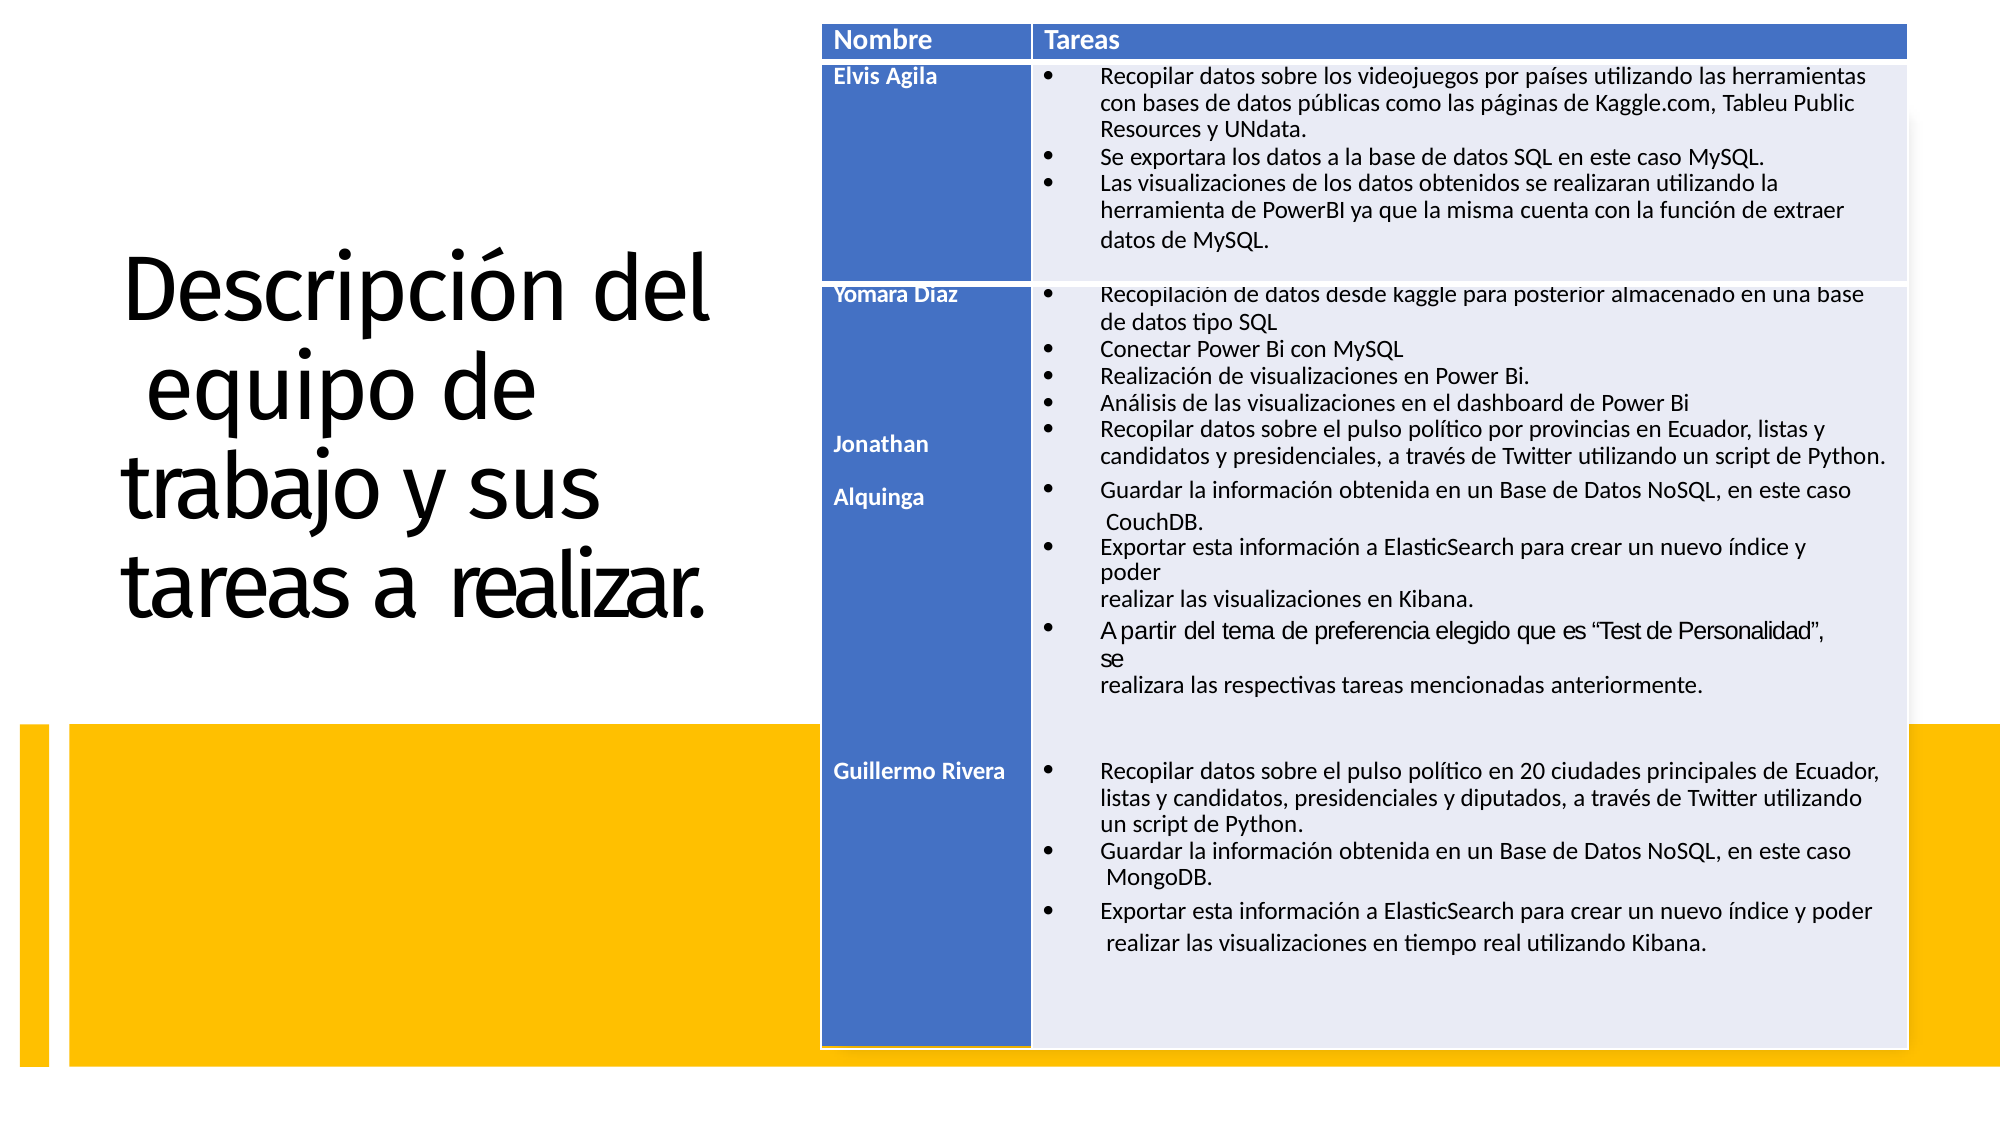

| Nombre | Tareas |
| --- | --- |
| Elvis Agila | Recopilar datos sobre los videojuegos por países utilizando las herramientas con bases de datos públicas como las páginas de Kaggle.com, Tableu Public Resources y UNdata. Se exportara los datos a la base de datos SQL en este caso MySQL. Las visualizaciones de los datos obtenidos se realizaran utilizando la herramienta de PowerBI ya que la misma cuenta con la función de extraer datos de MySQL. |
| Yomara Diaz Jonathan Alquinga | Recopilación de datos desde kaggle para posterior almacenado en una base de datos tipo SQL Conectar Power Bi con MySQL Realización de visualizaciones en Power Bi. Análisis de las visualizaciones en el dashboard de Power Bi Recopilar datos sobre el pulso político por provincias en Ecuador, listas y candidatos y presidenciales, a través de Twitter utilizando un script de Python. Guardar la información obtenida en un Base de Datos NoSQL, en este caso CouchDB. Exportar esta información a ElasticSearch para crear un nuevo índice y poder realizar las visualizaciones en Kibana. A partir del tema de preferencia elegido que es “Test de Personalidad”, se realizara las respectivas tareas mencionadas anteriormente. |
| Guillermo Rivera | Recopilar datos sobre el pulso político en 20 ciudades principales de Ecuador, listas y candidatos, presidenciales y diputados, a través de Twitter utilizando un script de Python. Guardar la información obtenida en un Base de Datos NoSQL, en este caso MongoDB. Exportar esta información a ElasticSearch para crear un nuevo índice y poder realizar las visualizaciones en tiempo real utilizando Kibana. |

# Descripción del  equipo de  trabajo y sus  tareas a realizar.